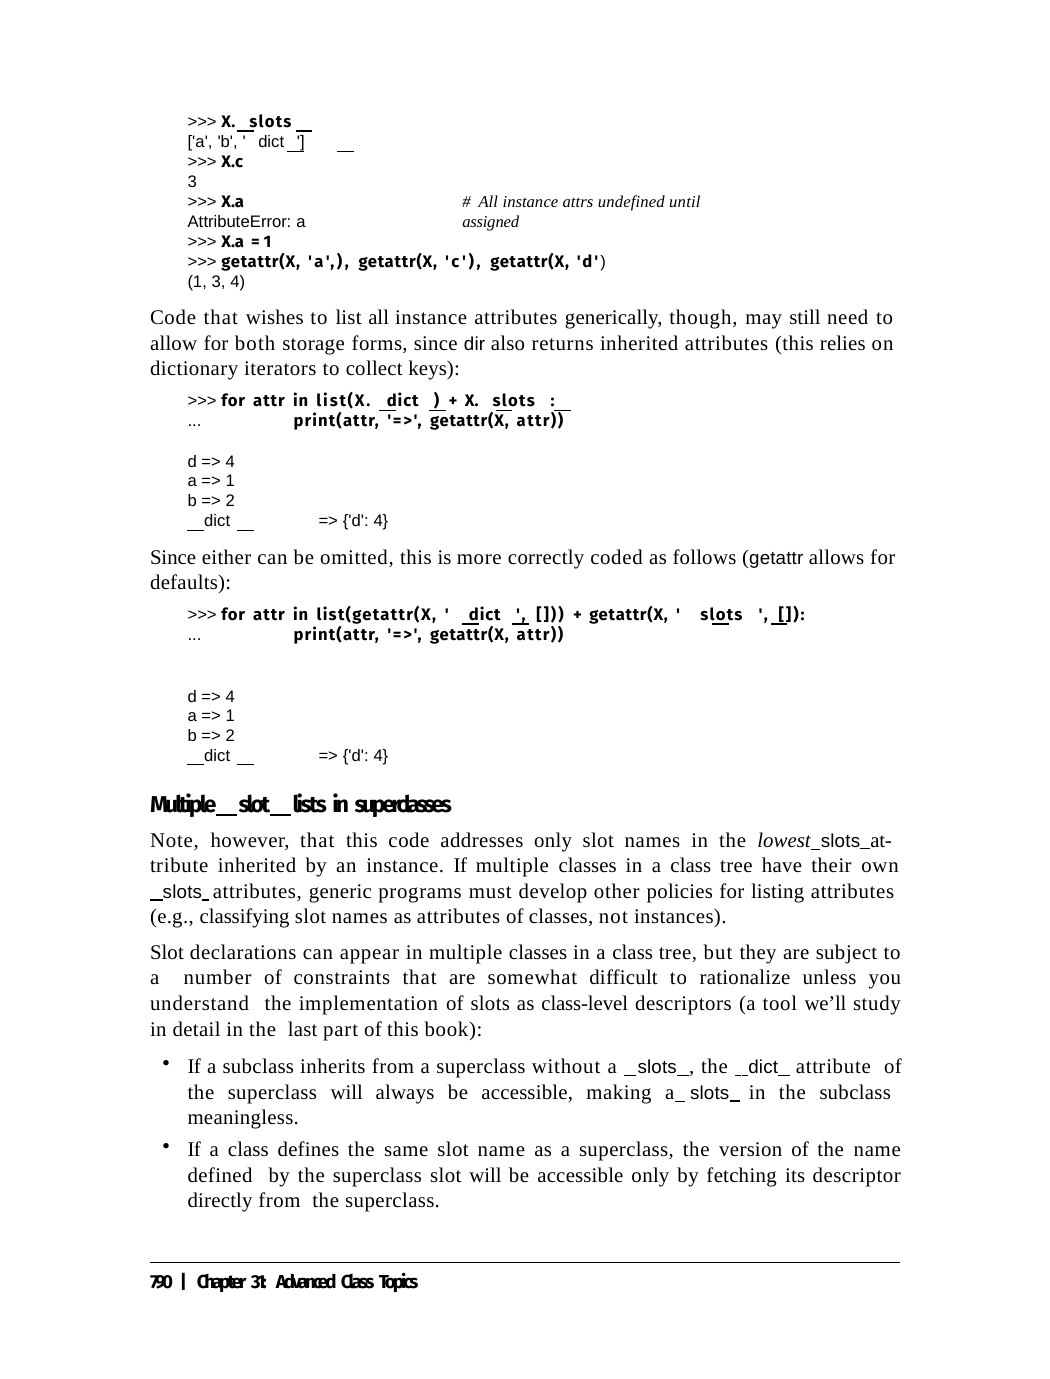

>>> X.  slots
['a', 'b', ' dict ']
>>> X.c
3
>>> X.a
AttributeError: a
>>> X.a = 1

# All instance attrs undefined until assigned
>>> getattr(X, 'a',), getattr(X, 'c'), getattr(X, 'd')  (1, 3, 4)
Code that wishes to list all instance attributes generically, though, may still need to  allow for both storage forms, since dir also returns inherited attributes (this relies on  dictionary iterators to collect keys):
>>> for attr in list(X.  dict  ) + X.   slots  :
...	print(attr, '=>', getattr(X, attr))

d => 4
a => 1
b => 2
dict	=> {'d': 4}
Since either can be omitted, this is more correctly coded as follows (getattr allows for  defaults):
>>> for attr in list(getattr(X, ' dict  ', [])) + getattr(X, ' slots  ', []):
...	print(attr, '=>', getattr(X, attr))

d => 4
a => 1
b => 2
dict	=> {'d': 4}

Multiple   slot   lists in superclasses
Note, however, that this code addresses only slot names in the lowest slots at-  tribute inherited by an instance. If multiple classes in a class tree have their own
  slots attributes, generic programs must develop other policies for listing attributes  (e.g., classifying slot names as attributes of classes, not instances).
Slot declarations can appear in multiple classes in a class tree, but they are subject to a  number of constraints that are somewhat difficult to rationalize unless you understand  the implementation of slots as class-level descriptors (a tool we’ll study in detail in the  last part of this book):
If a subclass inherits from a superclass without a   slots  , the   dict  attribute  of the superclass will always be accessible, making a slots in the subclass  meaningless.
If a class defines the same slot name as a superclass, the version of the name defined  by the superclass slot will be accessible only by fetching its descriptor directly from  the superclass.

790  |  Chapter 31:  Advanced Class Topics